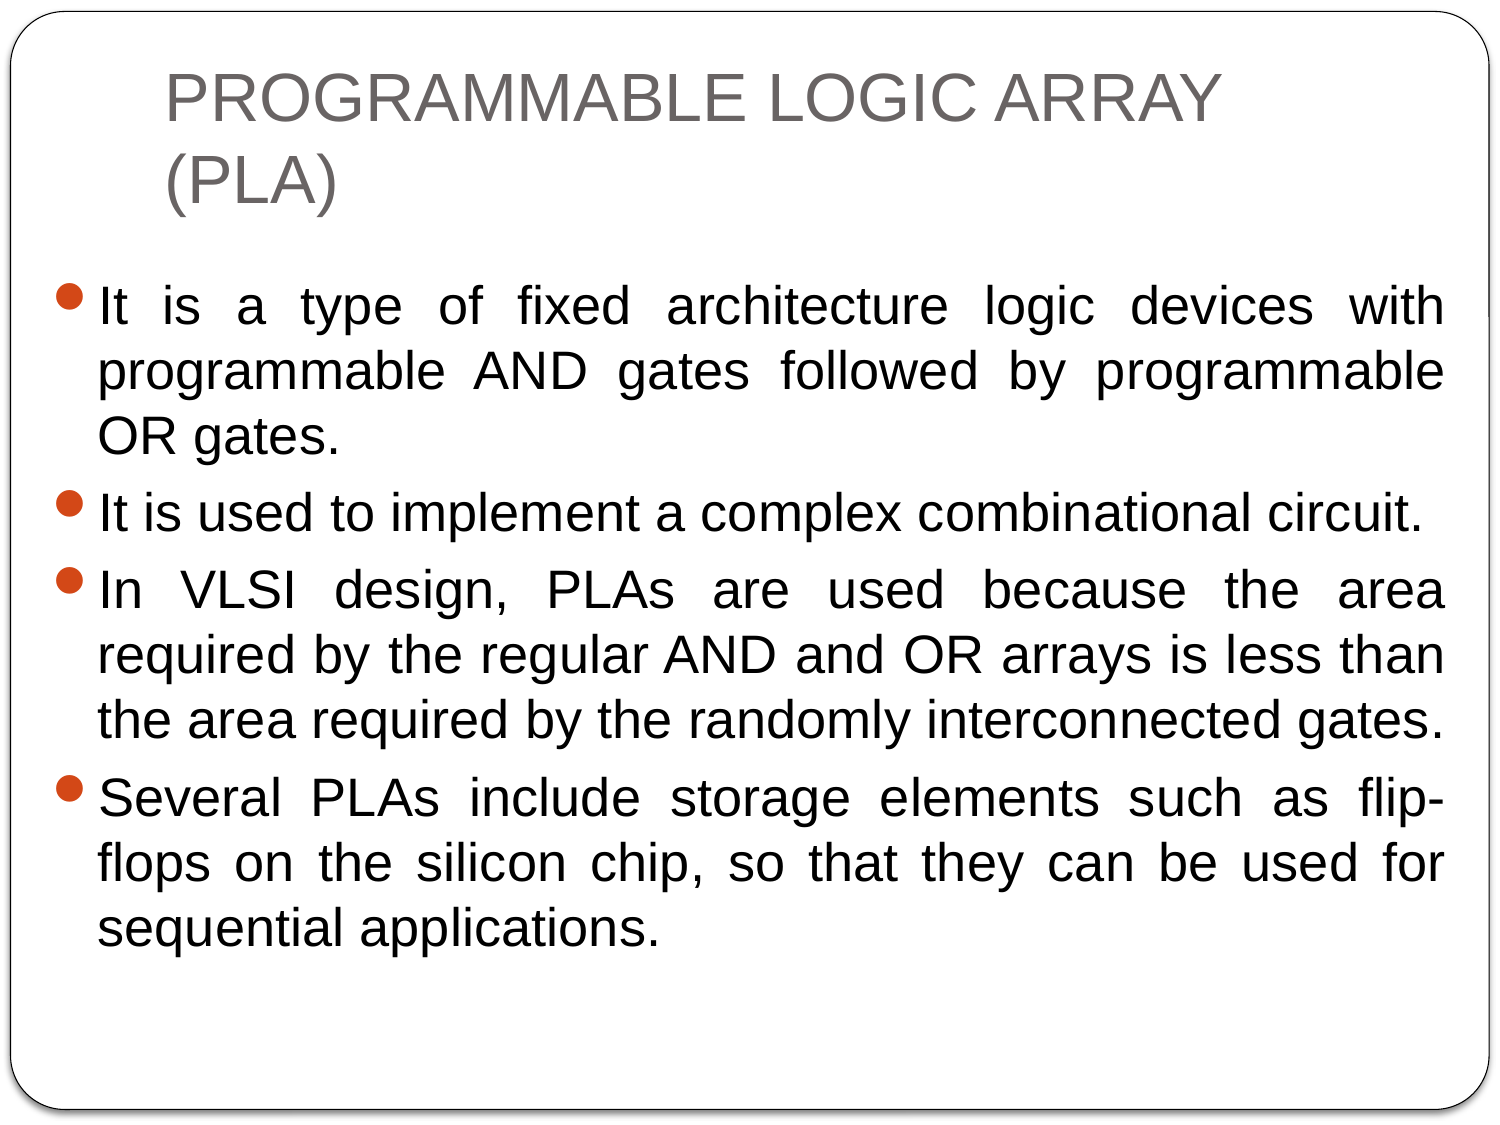

# PROGRAMMABLE LOGIC ARRAY (PLA)
It is a type of fixed architecture logic devices with programmable AND gates followed by programmable OR gates.
It is used to implement a complex combinational circuit.
In VLSI design, PLAs are used because the area required by the regular AND and OR arrays is less than the area required by the randomly interconnected gates.
Several PLAs include storage elements such as flip-flops on the silicon chip, so that they can be used for sequential applications.